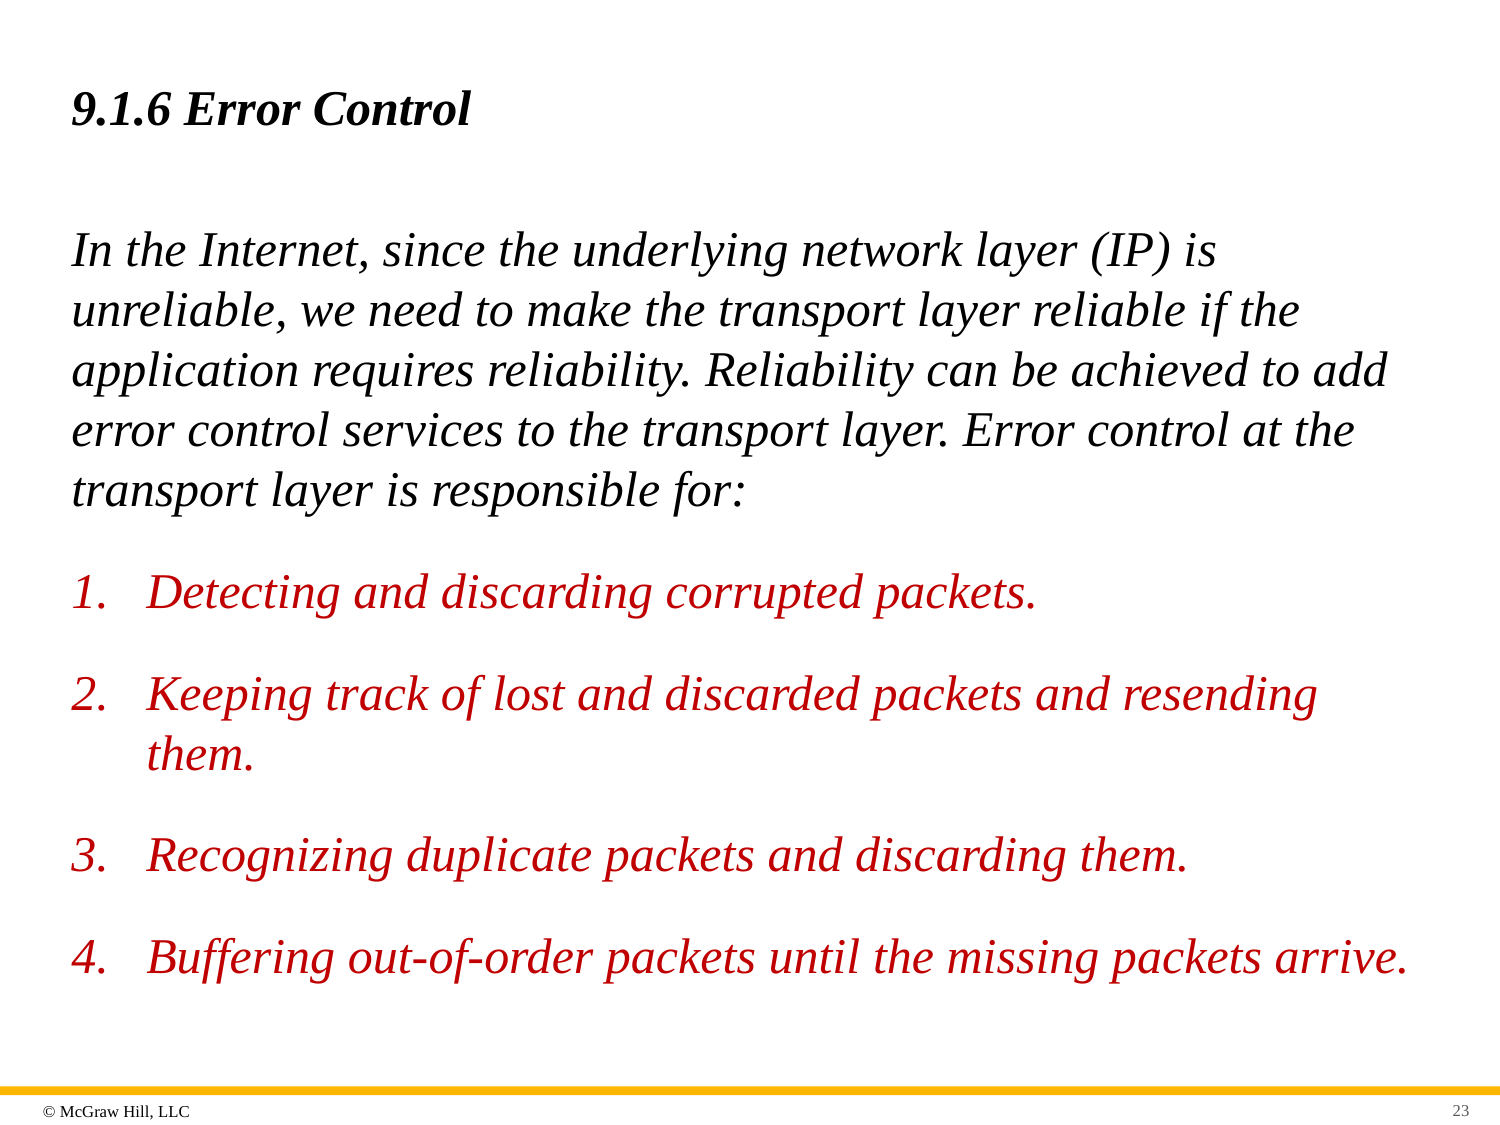

# 9.1.6 Error Control
In the Internet, since the underlying network layer (IP) is unreliable, we need to make the transport layer reliable if the application requires reliability. Reliability can be achieved to add error control services to the transport layer. Error control at the transport layer is responsible for:
Detecting and discarding corrupted packets.
Keeping track of lost and discarded packets and resending them.
Recognizing duplicate packets and discarding them.
Buffering out-of-order packets until the missing packets arrive.
23